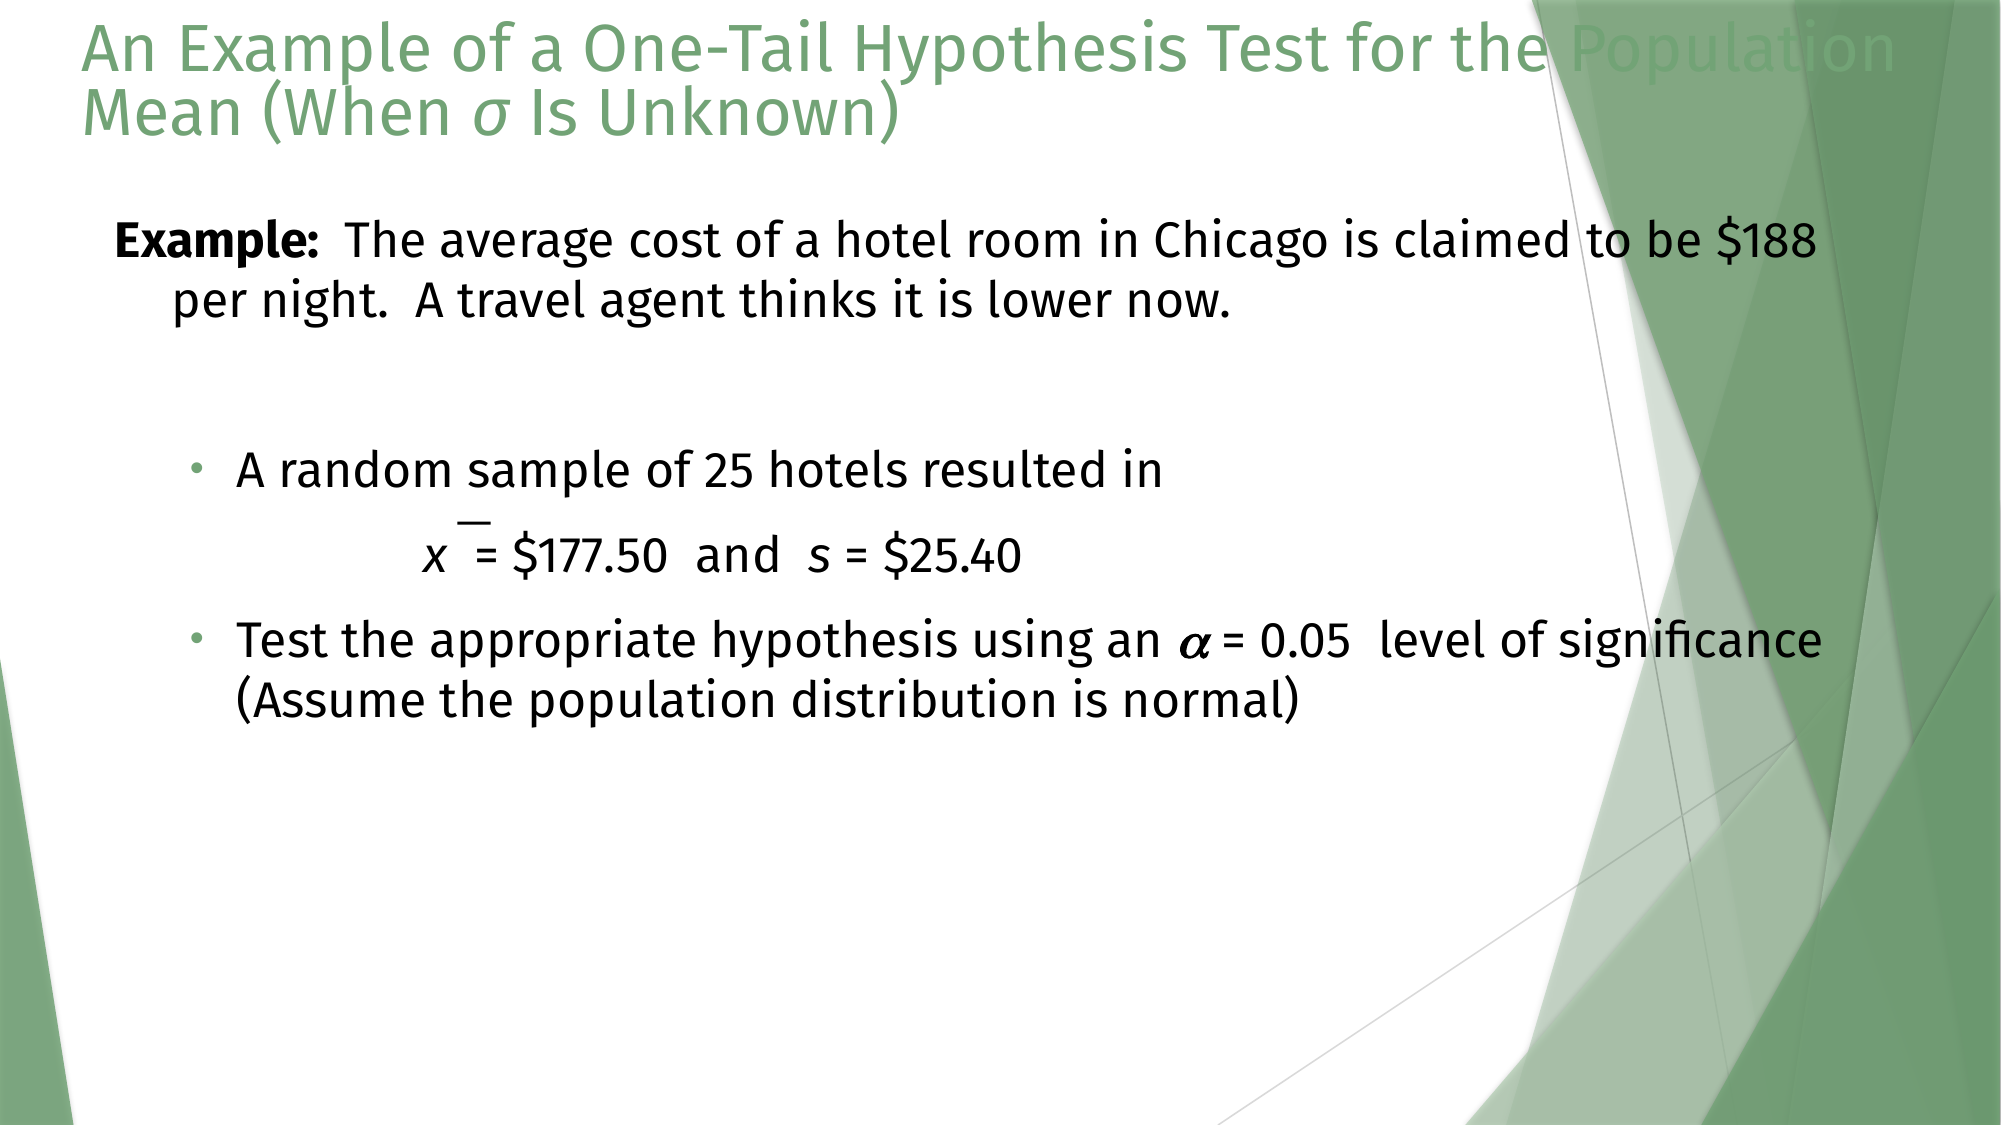

# An Example of a One-Tail Hypothesis Test for the Population Mean (When σ Is Unknown)
Example:  The average cost of a hotel room in Chicago is claimed to be $188 per night.  A travel agent thinks it is lower now.

A random sample of 25 hotels resulted in
                  x  = $177.50  and  s = $25.40
Test the appropriate hypothesis using an α = 0.05  level of significance (Assume the population distribution is normal)